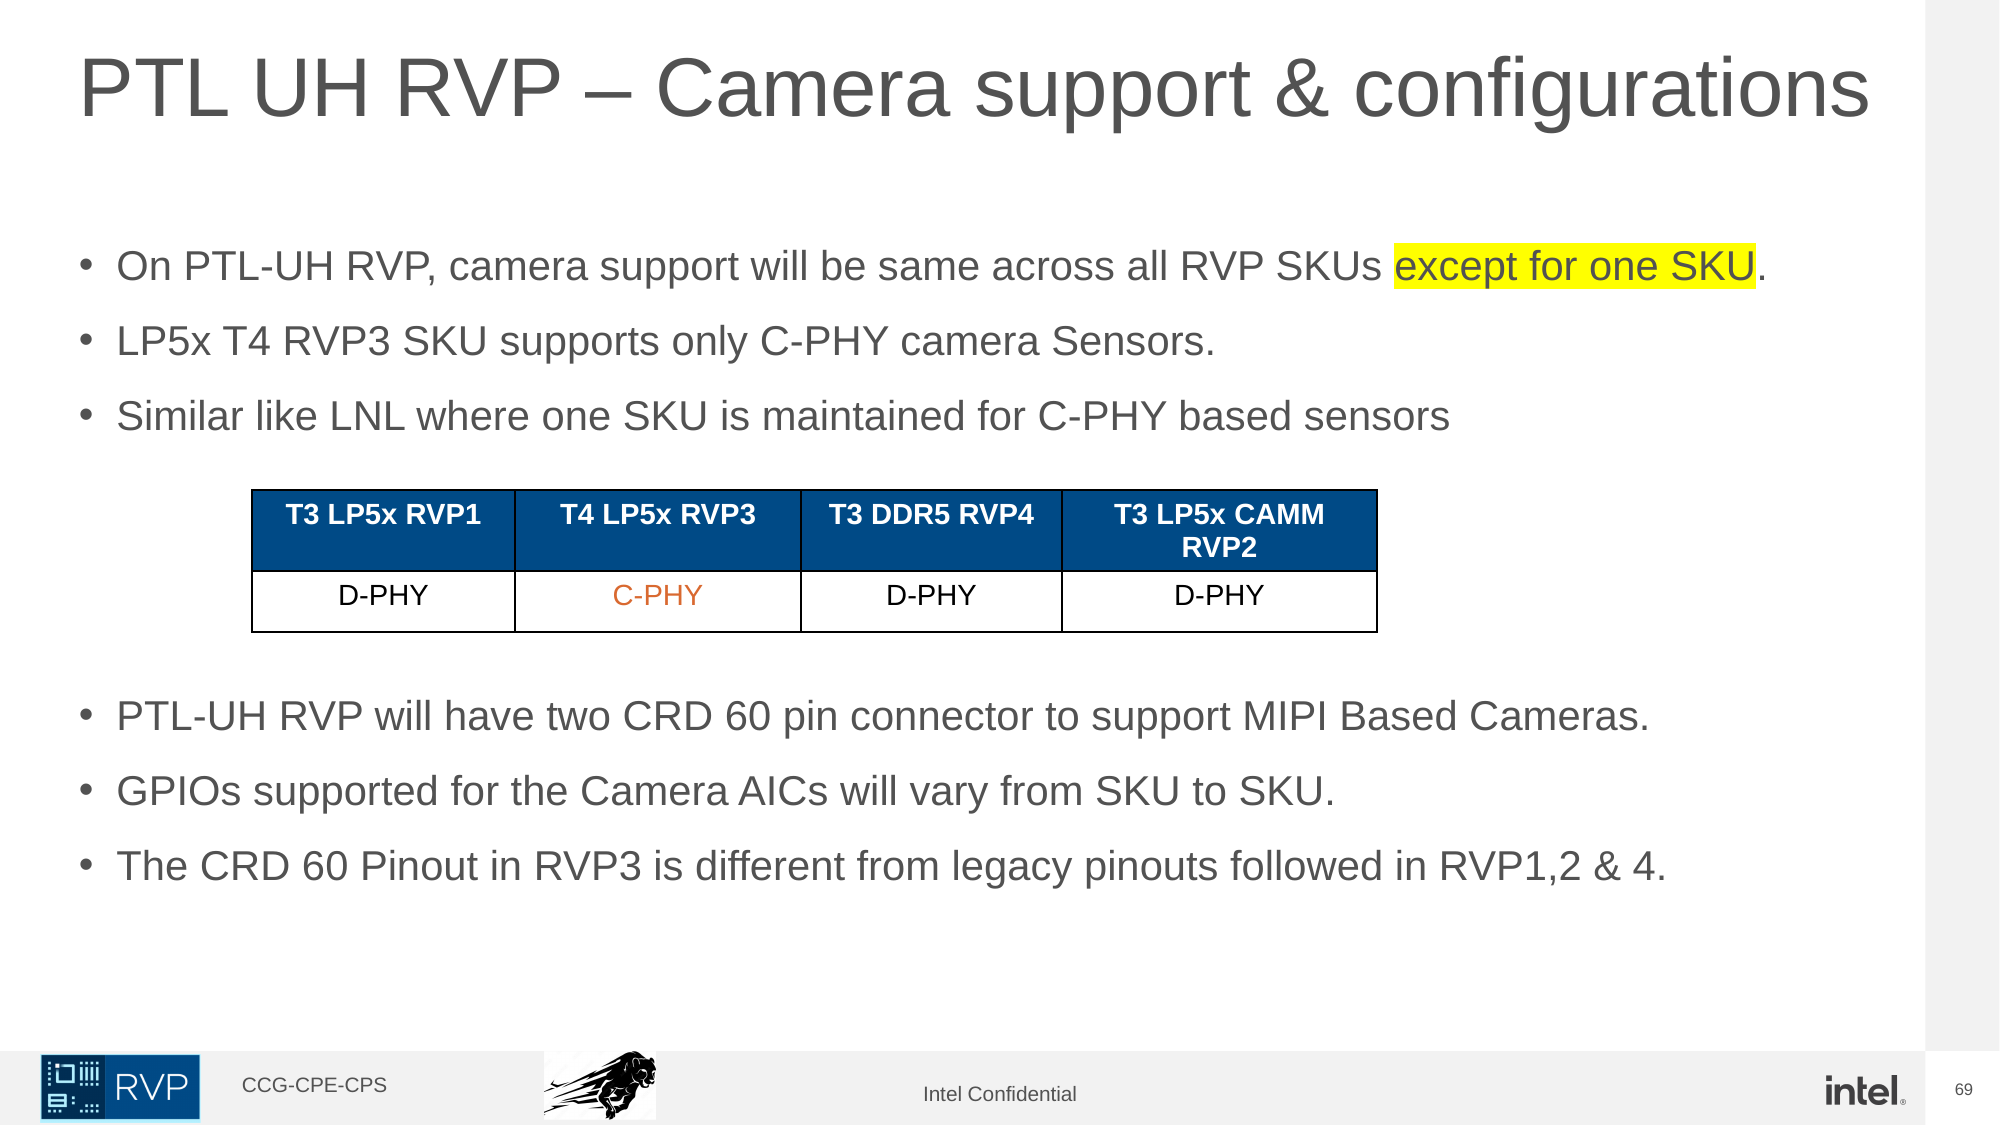

PTL UH RVP – Camera support & configurations
On PTL-UH RVP, camera support will be same across all RVP SKUs except for one SKU.
LP5x T4 RVP3 SKU supports only C-PHY camera Sensors.
Similar like LNL where one SKU is maintained for C-PHY based sensors

PTL-UH RVP will have two CRD 60 pin connector to support MIPI Based Cameras.
GPIOs supported for the Camera AICs will vary from SKU to SKU.
The CRD 60 Pinout in RVP3 is different from legacy pinouts followed in RVP1,2 & 4.
| T3 LP5x RVP1 | T4 LP5x RVP3 | T3 DDR5 RVP4 | T3 LP5x CAMM RVP2 |
| --- | --- | --- | --- |
| D-PHY | C-PHY | D-PHY | D-PHY |